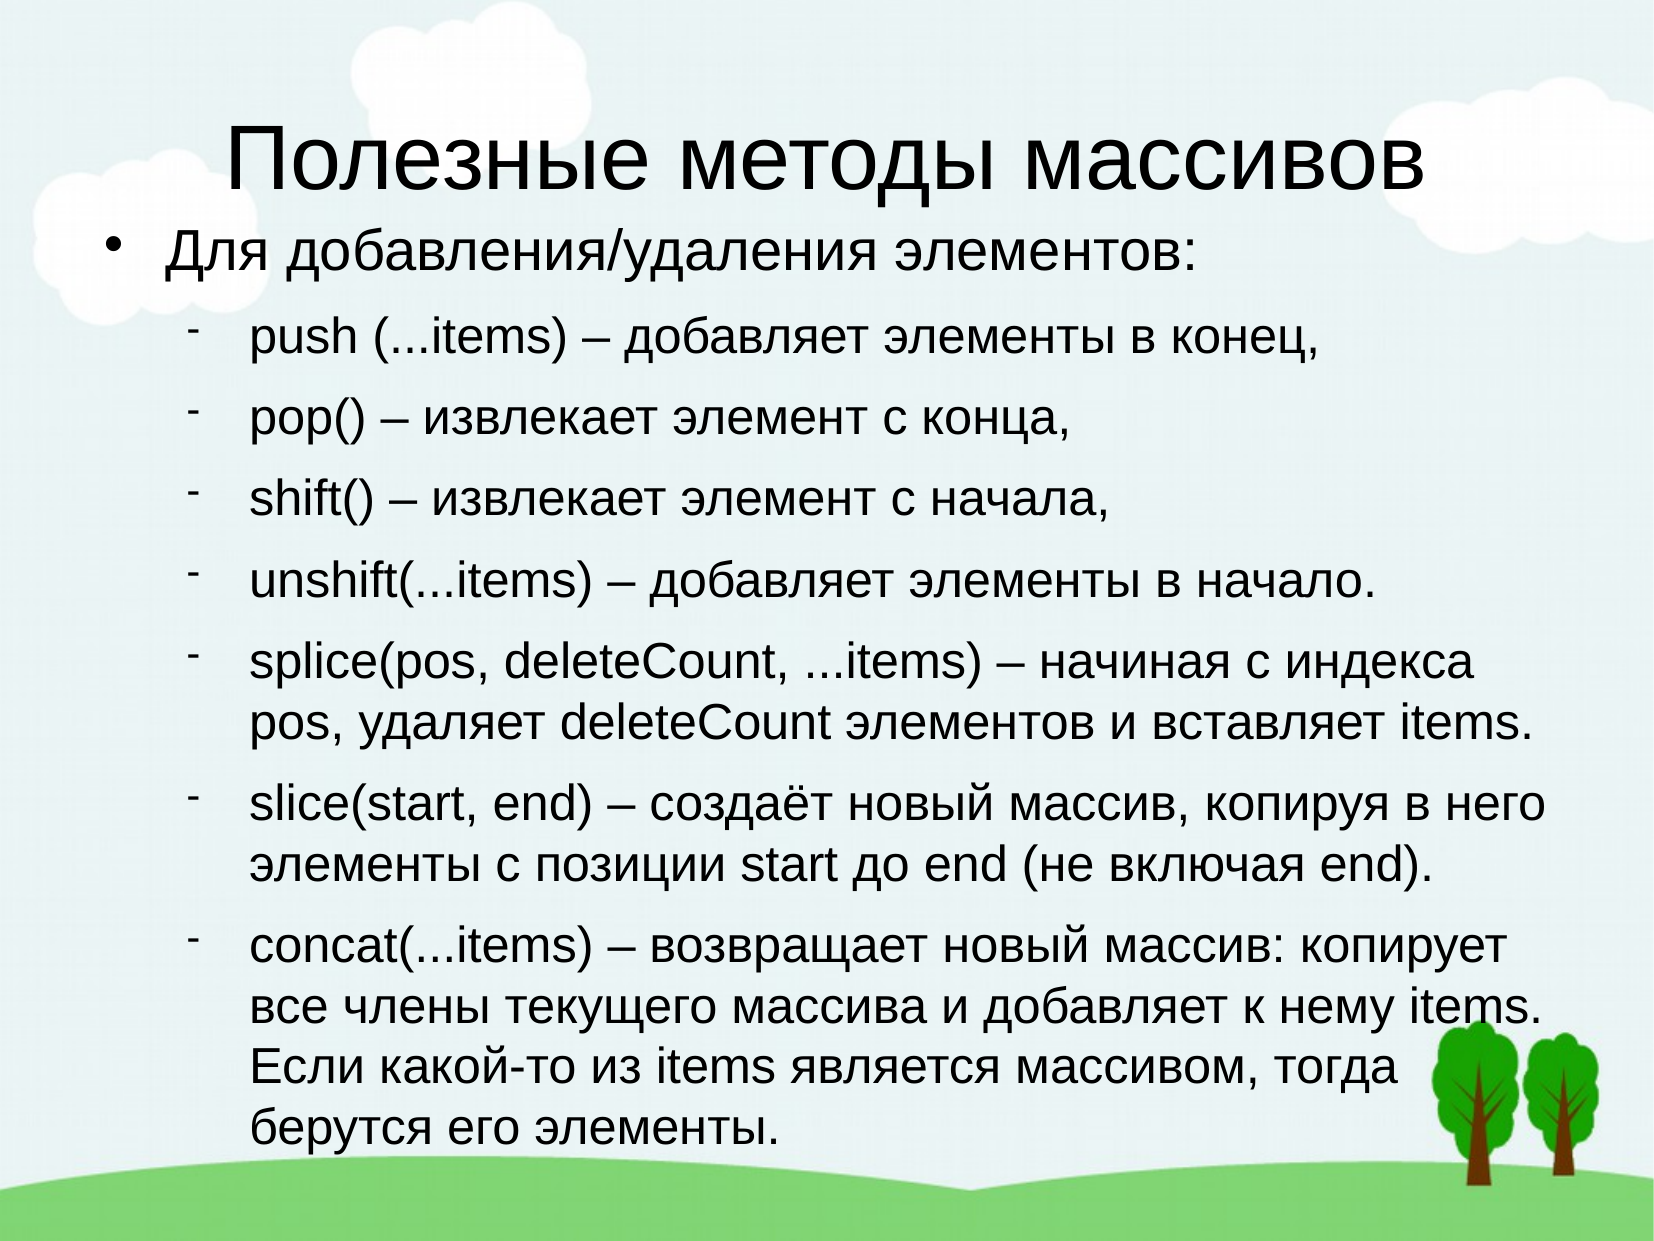

Полезные методы массивов
Для добавления/удаления элементов:
push (...items) – добавляет элементы в конец,
pop() – извлекает элемент с конца,
shift() – извлекает элемент с начала,
unshift(...items) – добавляет элементы в начало.
splice(pos, deleteCount, ...items) – начиная с индекса pos, удаляет deleteCount элементов и вставляет items.
slice(start, end) – создаёт новый массив, копируя в него элементы с позиции start до end (не включая end).
concat(...items) – возвращает новый массив: копирует все члены текущего массива и добавляет к нему items. Если какой-то из items является массивом, тогда берутся его элементы.